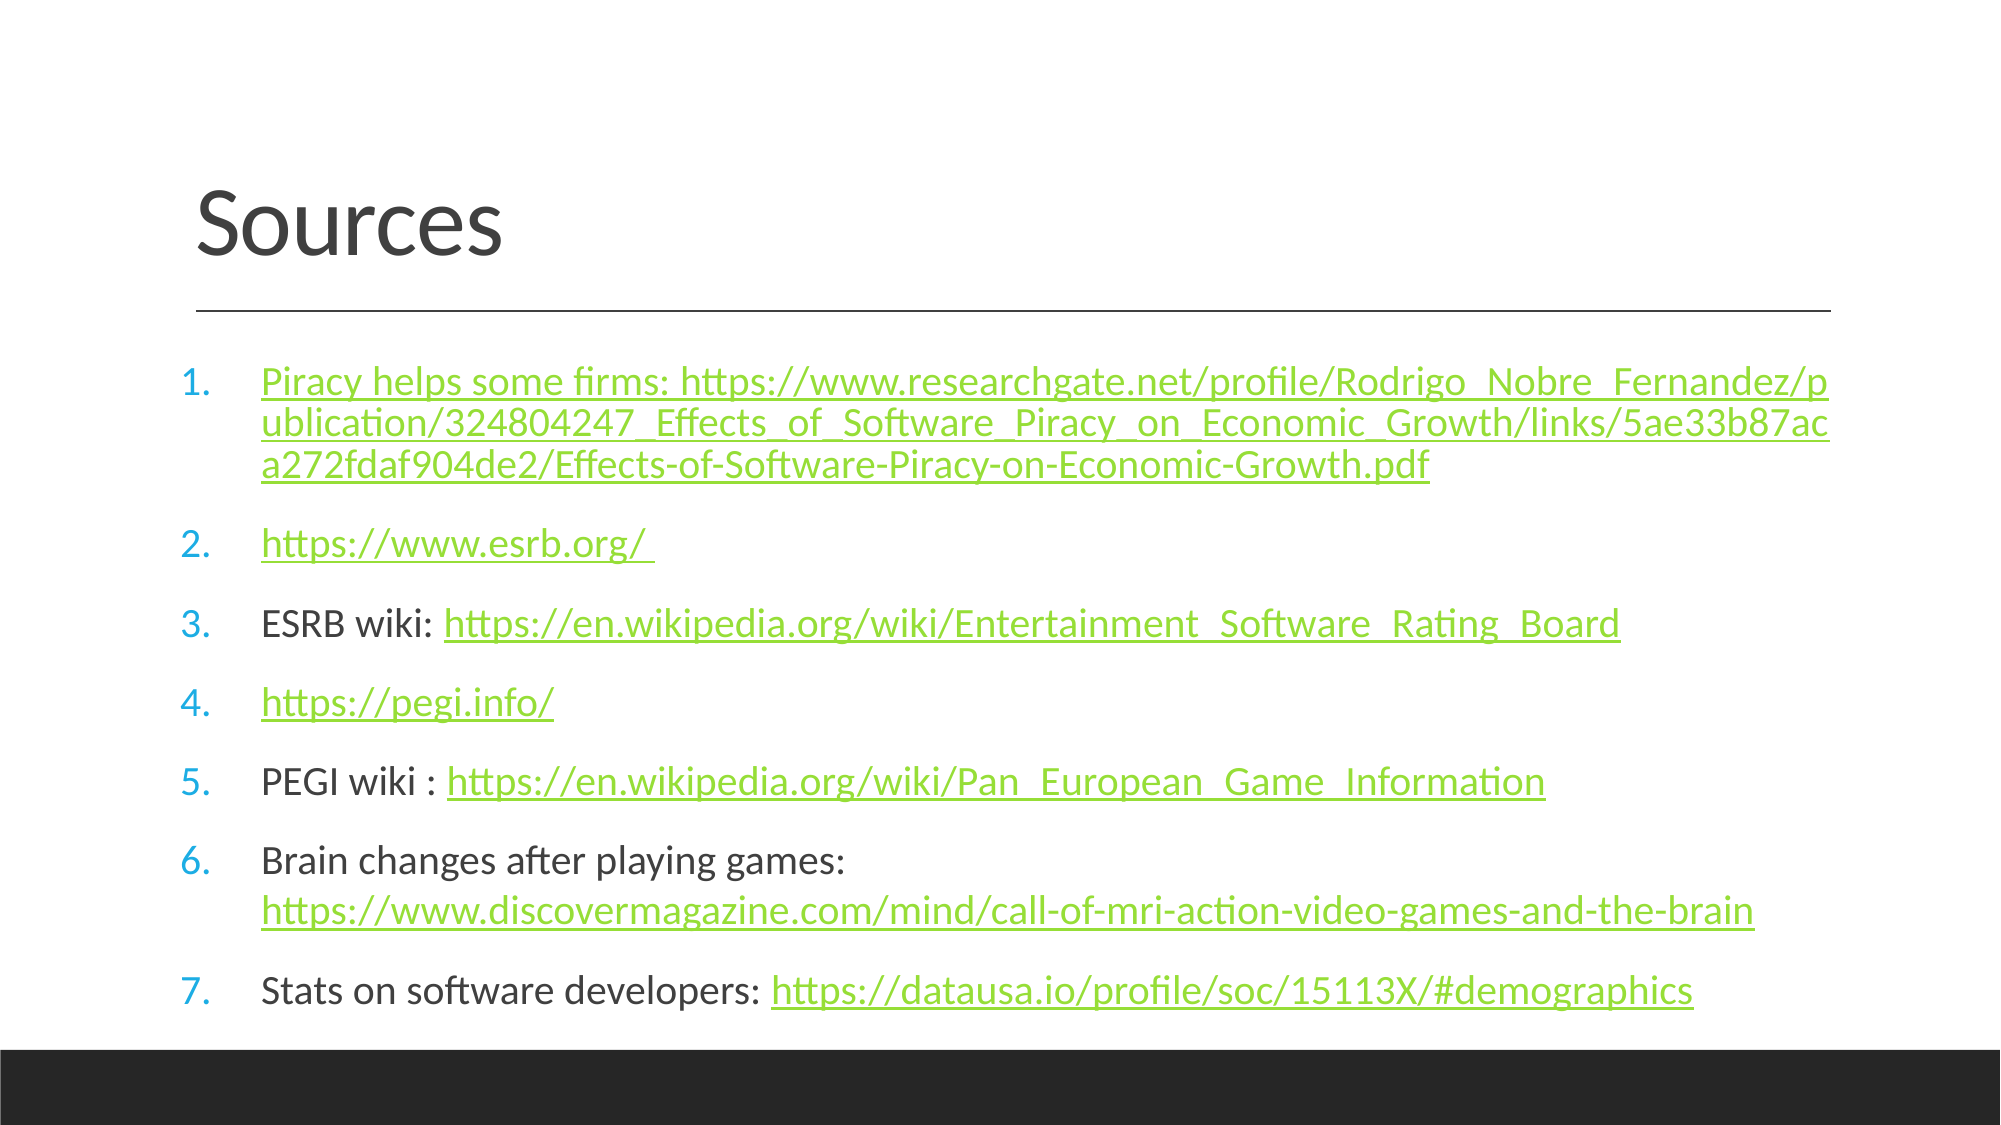

# Sources
Piracy helps some firms: https://www.researchgate.net/profile/Rodrigo_Nobre_Fernandez/publication/324804247_Effects_of_Software_Piracy_on_Economic_Growth/links/5ae33b87aca272fdaf904de2/Effects-of-Software-Piracy-on-Economic-Growth.pdf
https://www.esrb.org/
ESRB wiki: https://en.wikipedia.org/wiki/Entertainment_Software_Rating_Board
https://pegi.info/
PEGI wiki : https://en.wikipedia.org/wiki/Pan_European_Game_Information
Brain changes after playing games: https://www.discovermagazine.com/mind/call-of-mri-action-video-games-and-the-brain
Stats on software developers: https://datausa.io/profile/soc/15113X/#demographics